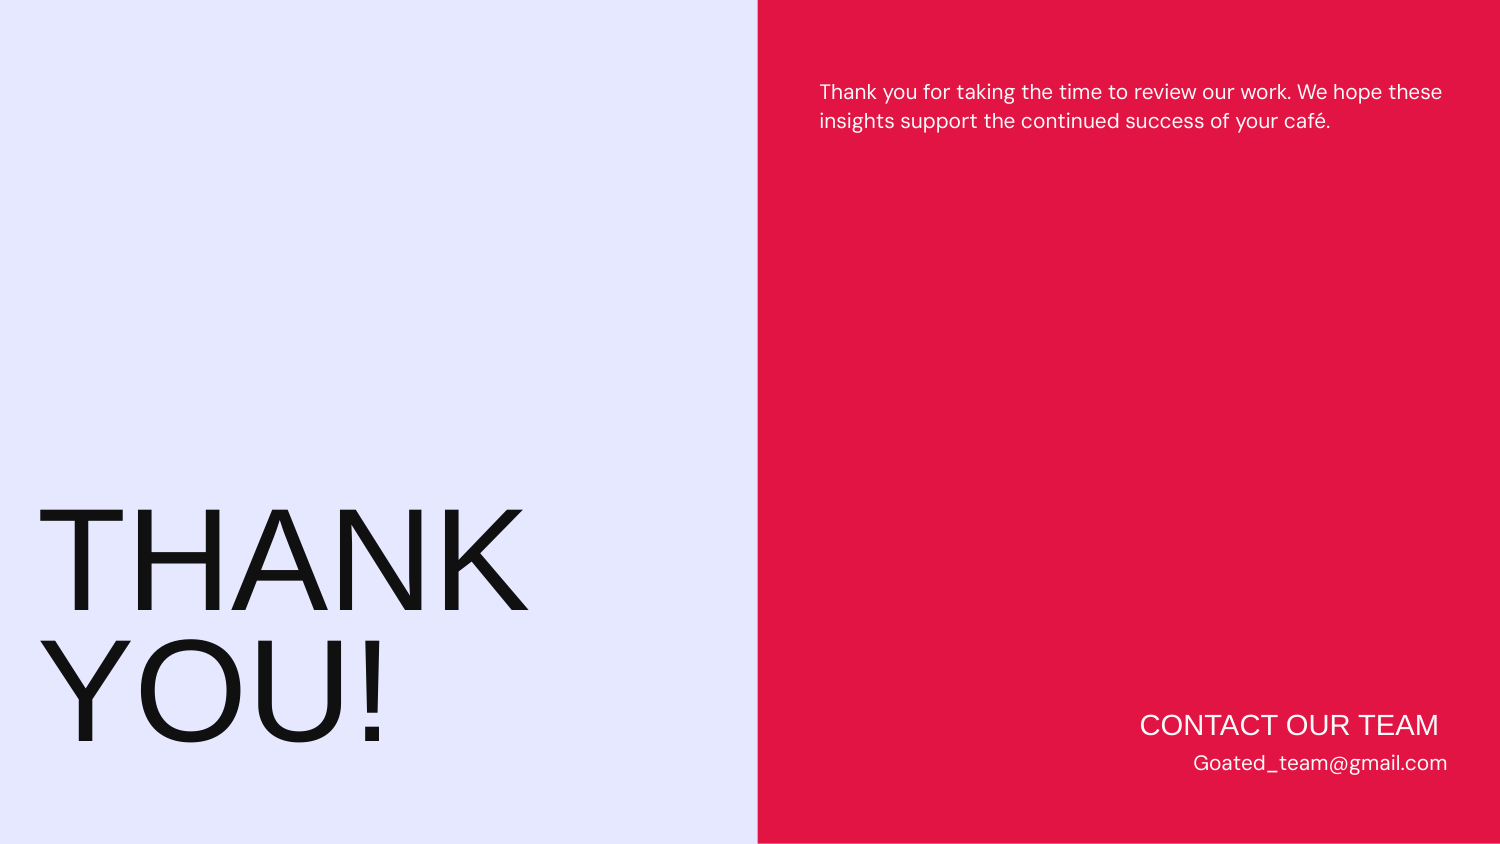

Thank you for taking the time to review our work. We hope these insights support the continued success of your café.

CONTACT OUR TEAM
Goated_team@gmail.com
# THANK
YOU!